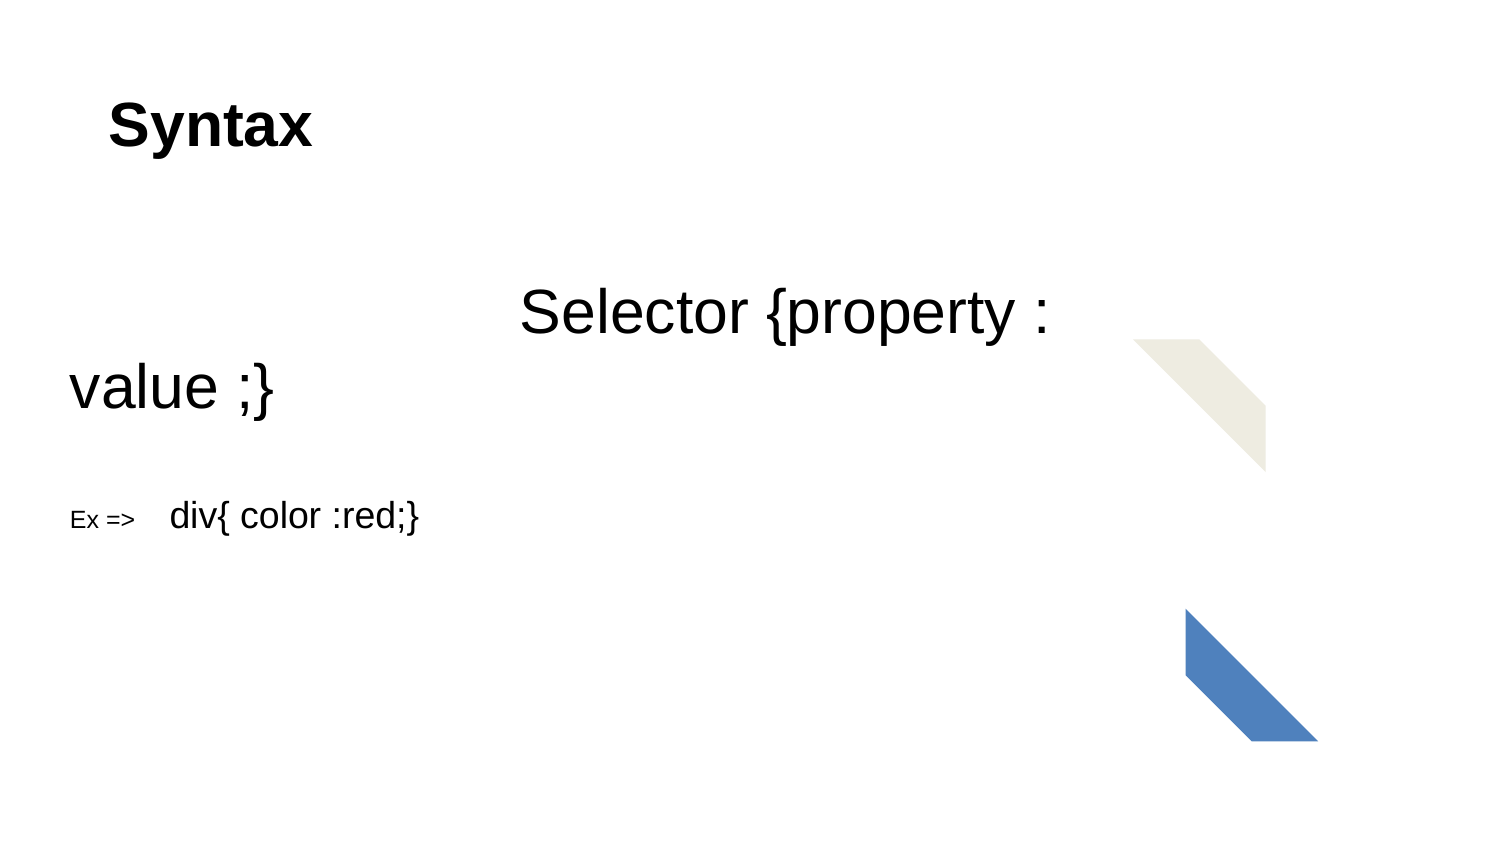

Syntax

			Selector {property : value ;}

Ex =>  div{ color :red;}

01

02

Amet, consectetur adipiscing elit. Curabitur eleifend a diam quis suscipit. Class aptent taciti sociosqu ad litora torquent per conubia nostra.
03